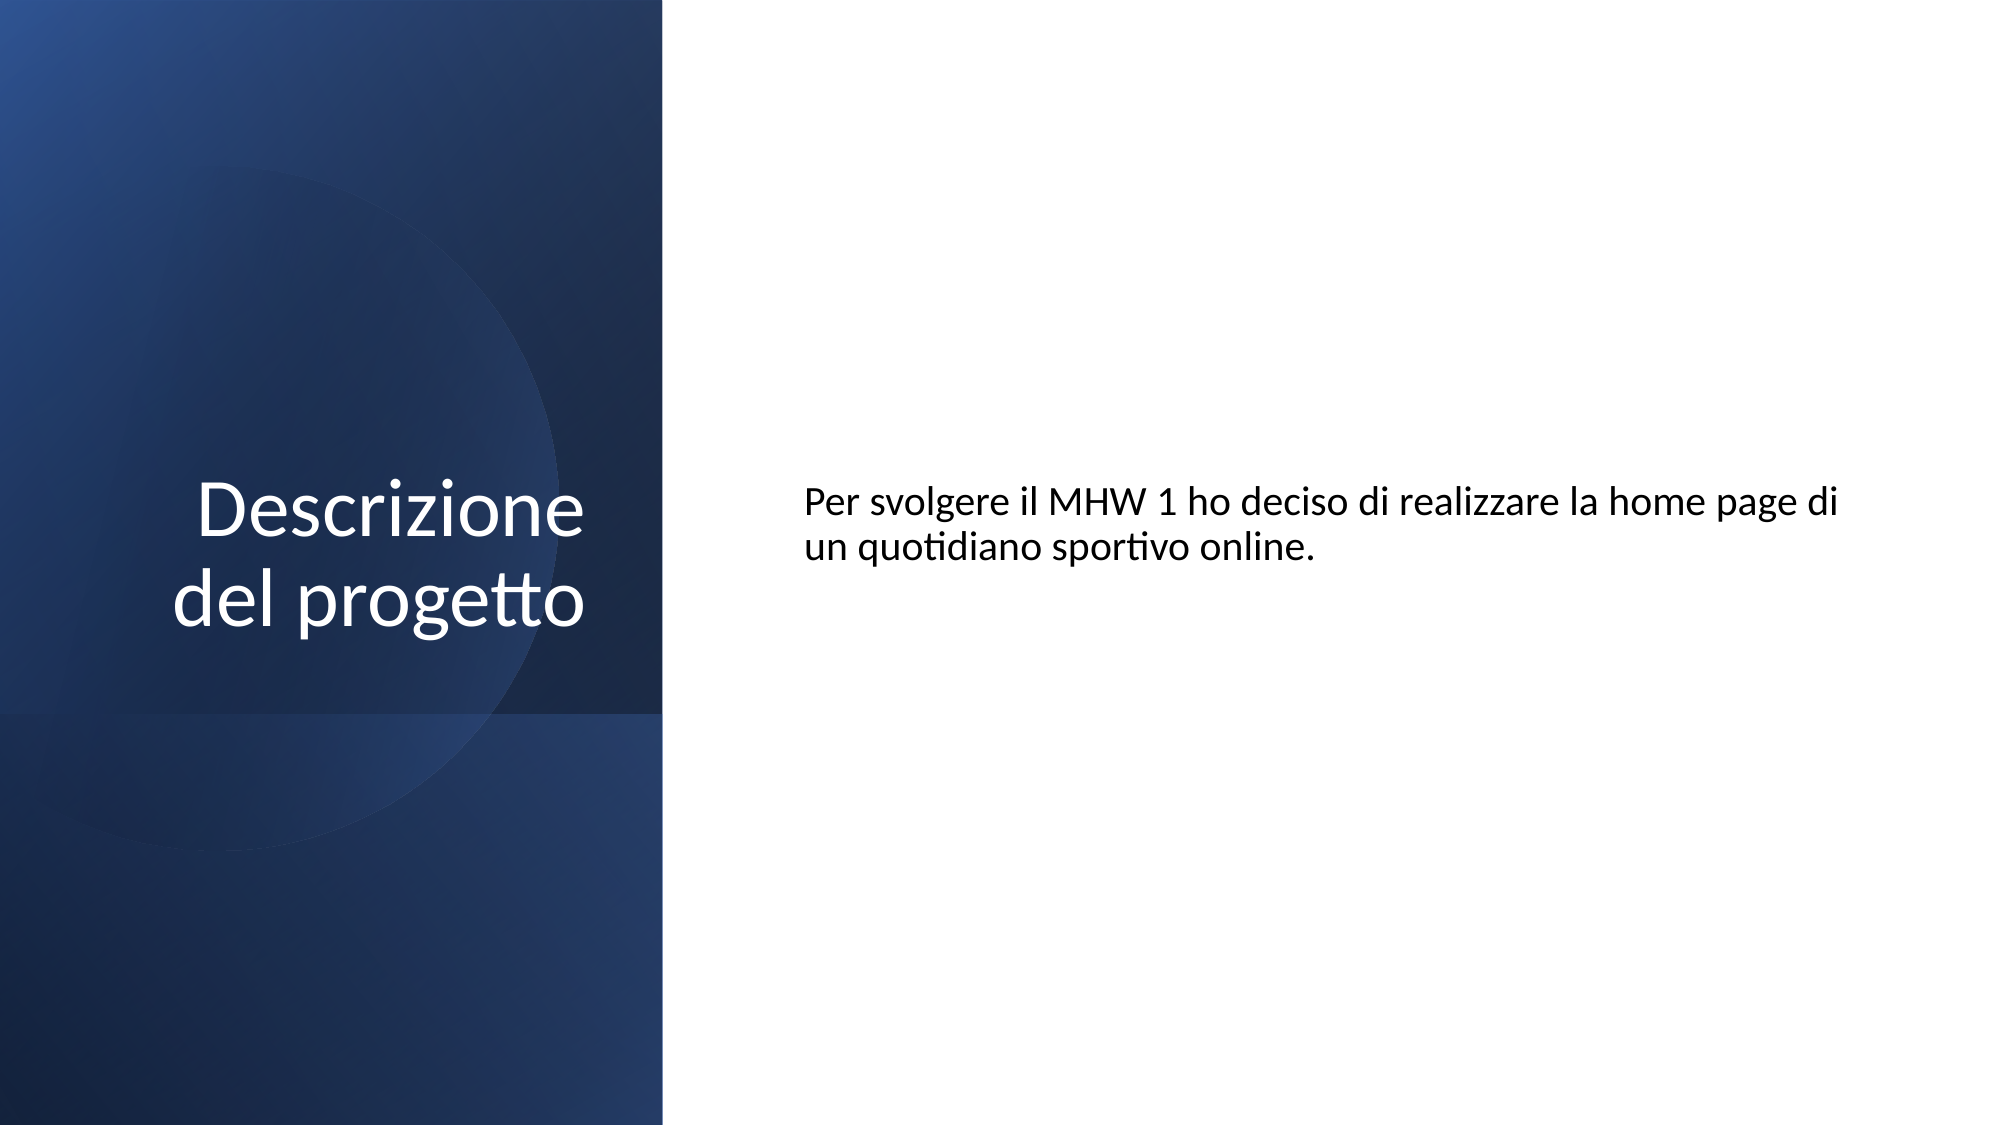

# Descrizione del progetto
Per svolgere il MHW 1 ho deciso di realizzare la home page di un quotidiano sportivo online.